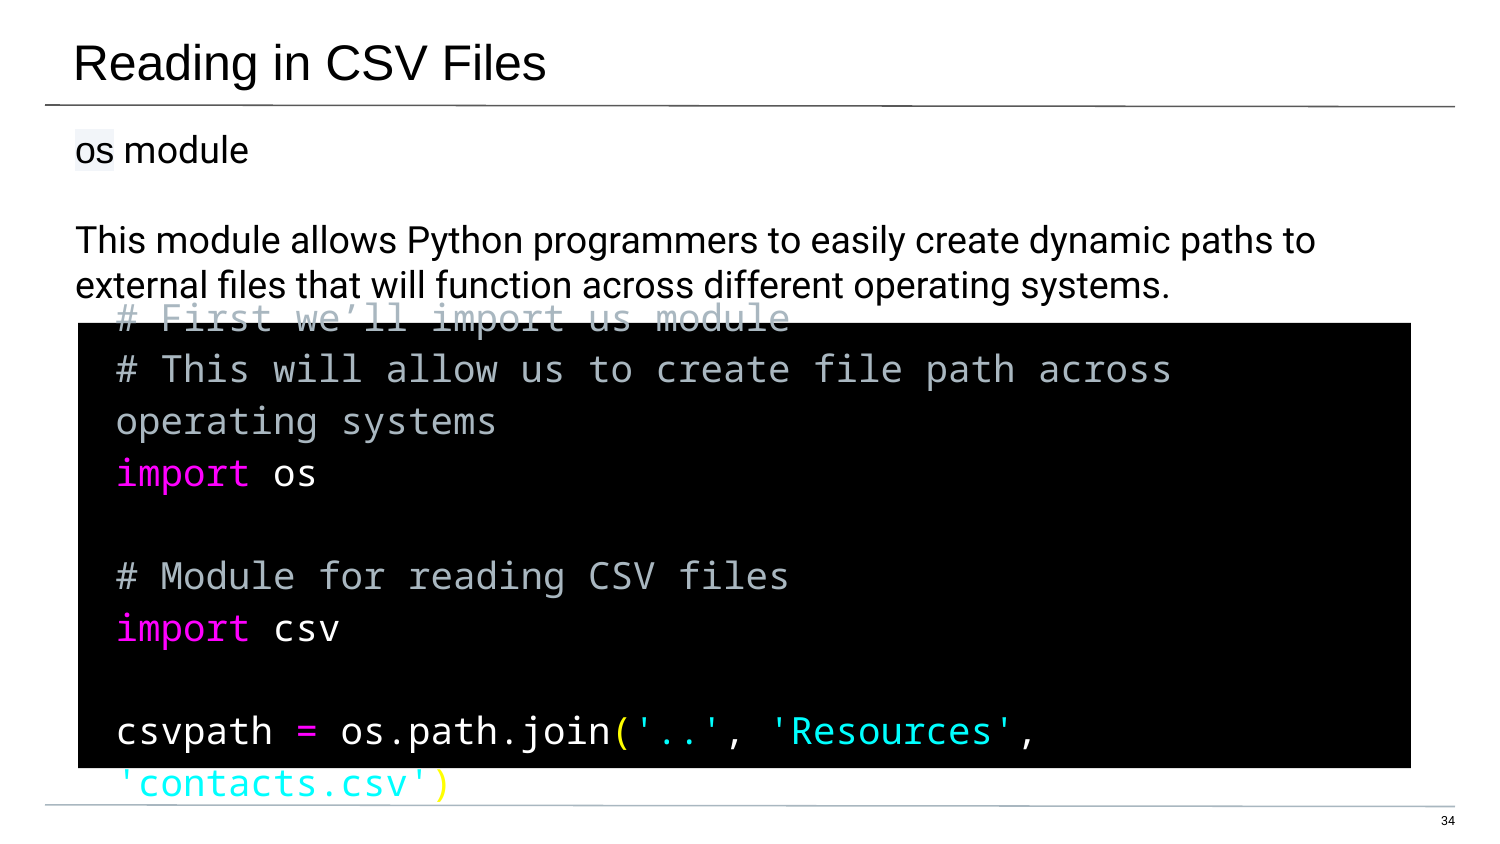

# Reading in CSV Files
os module

This module allows Python programmers to easily create dynamic paths to external files that will function across different operating systems.
# First we’ll import us module
# This will allow us to create file path across operating systems
import os

# Module for reading CSV files
import csv

csvpath = os.path.join('..', 'Resources', 'contacts.csv')